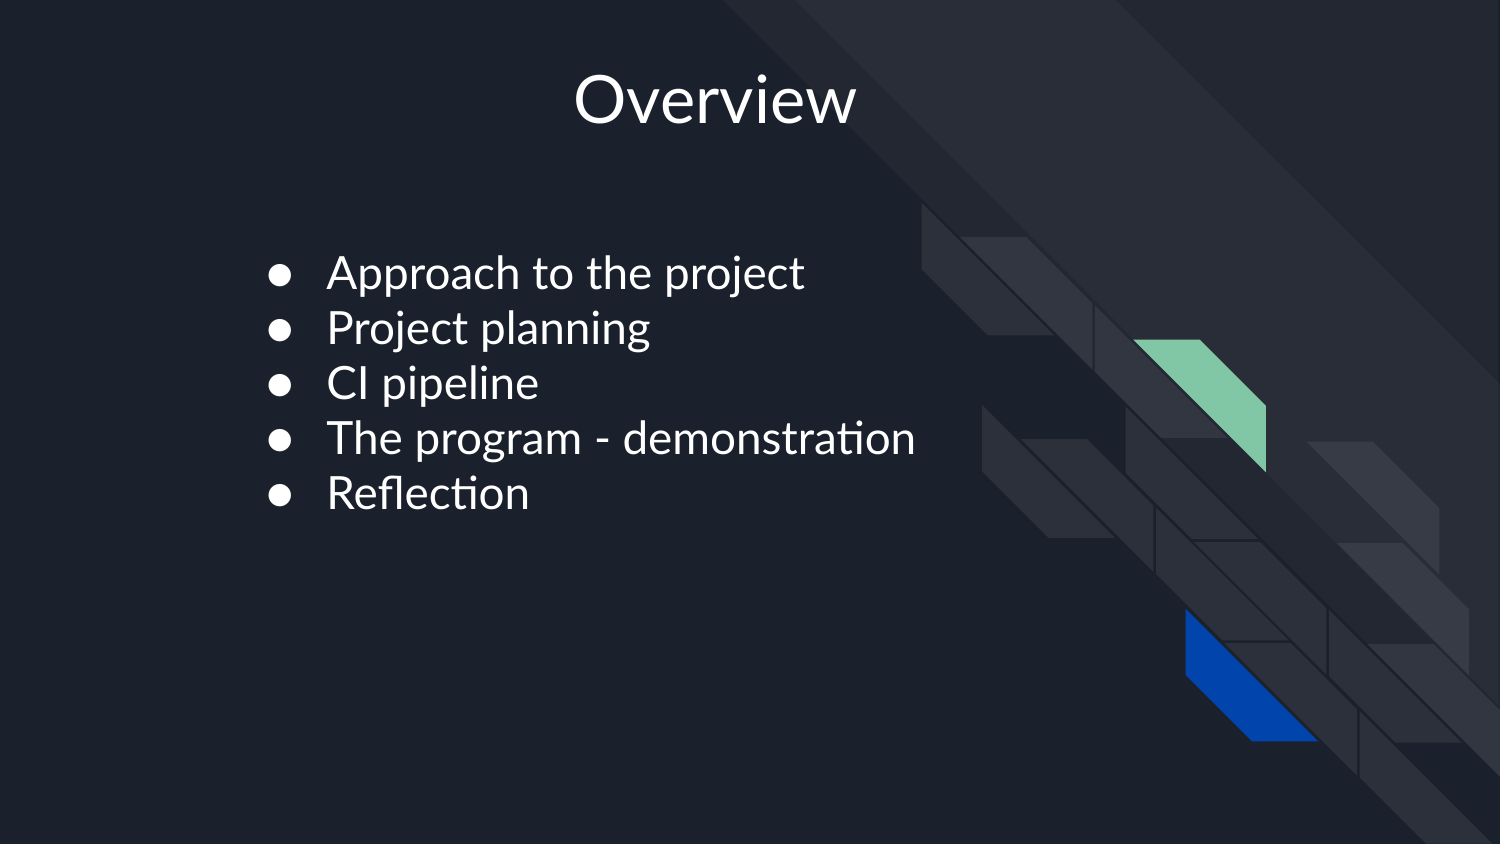

Overview
Approach to the project
Project planning
CI pipeline
The program - demonstration
Reflection